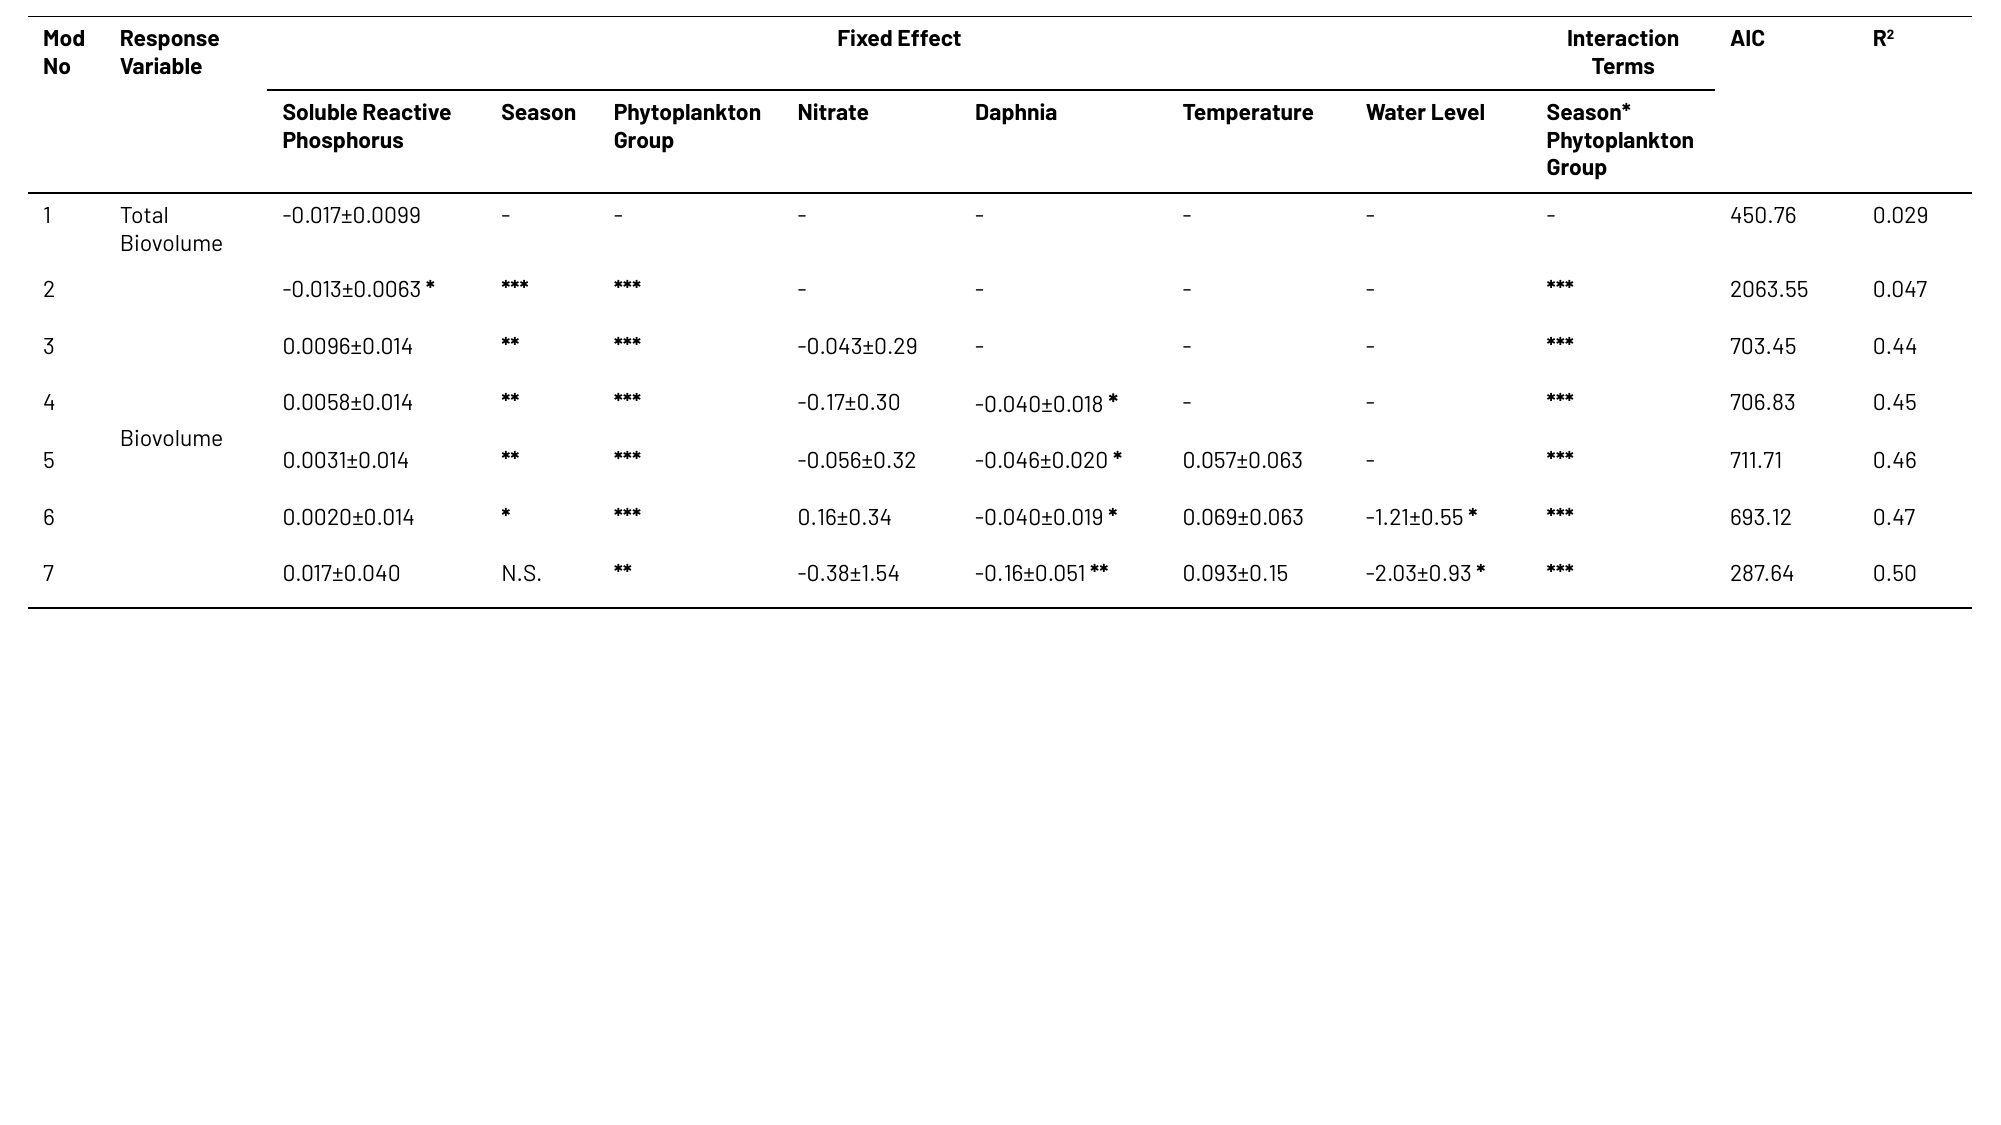

| Mod No | Response Variable | Fixed Effect |  |  |  |  |  |  | Interaction Terms | AIC | R2 |
| --- | --- | --- | --- | --- | --- | --- | --- | --- | --- | --- | --- |
|  |  | Soluble Reactive Phosphorus | Season | Phytoplankton Group | Nitrate | Daphnia | Temperature | Water Level | Season\* Phytoplankton Group |  |  |
| 1 | Total Biovolume | -0.017±0.0099 | - | - | - | - | - | - | - | 450.76 | 0.029 |
| 2 | Biovolume | -0.013±0.0063 \* | \*\*\* | \*\*\* | - | - | - | - | \*\*\* | 2063.55 | 0.047 |
| 3 |  | 0.0096±0.014 | \*\* | \*\*\* | -0.043±0.29 | - | - | - | \*\*\* | 703.45 | 0.44 |
| 4 |  | 0.0058±0.014 | \*\* | \*\*\* | -0.17±0.30 | -0.040±0.018 \* | - | - | \*\*\* | 706.83 | 0.45 |
| 5 |  | 0.0031±0.014 | \*\* | \*\*\* | -0.056±0.32 | -0.046±0.020 \* | 0.057±0.063 | - | \*\*\* | 711.71 | 0.46 |
| 6 |  | 0.0020±0.014 | \* | \*\*\* | 0.16±0.34 | -0.040±0.019 \* | 0.069±0.063 | -1.21±0.55 \* | \*\*\* | 693.12 | 0.47 |
| 7 |  | 0.017±0.040 | N.S. | \*\* | -0.38±1.54 | -0.16±0.051 \*\* | 0.093±0.15 | -2.03±0.93 \* | \*\*\* | 287.64 | 0.50 |